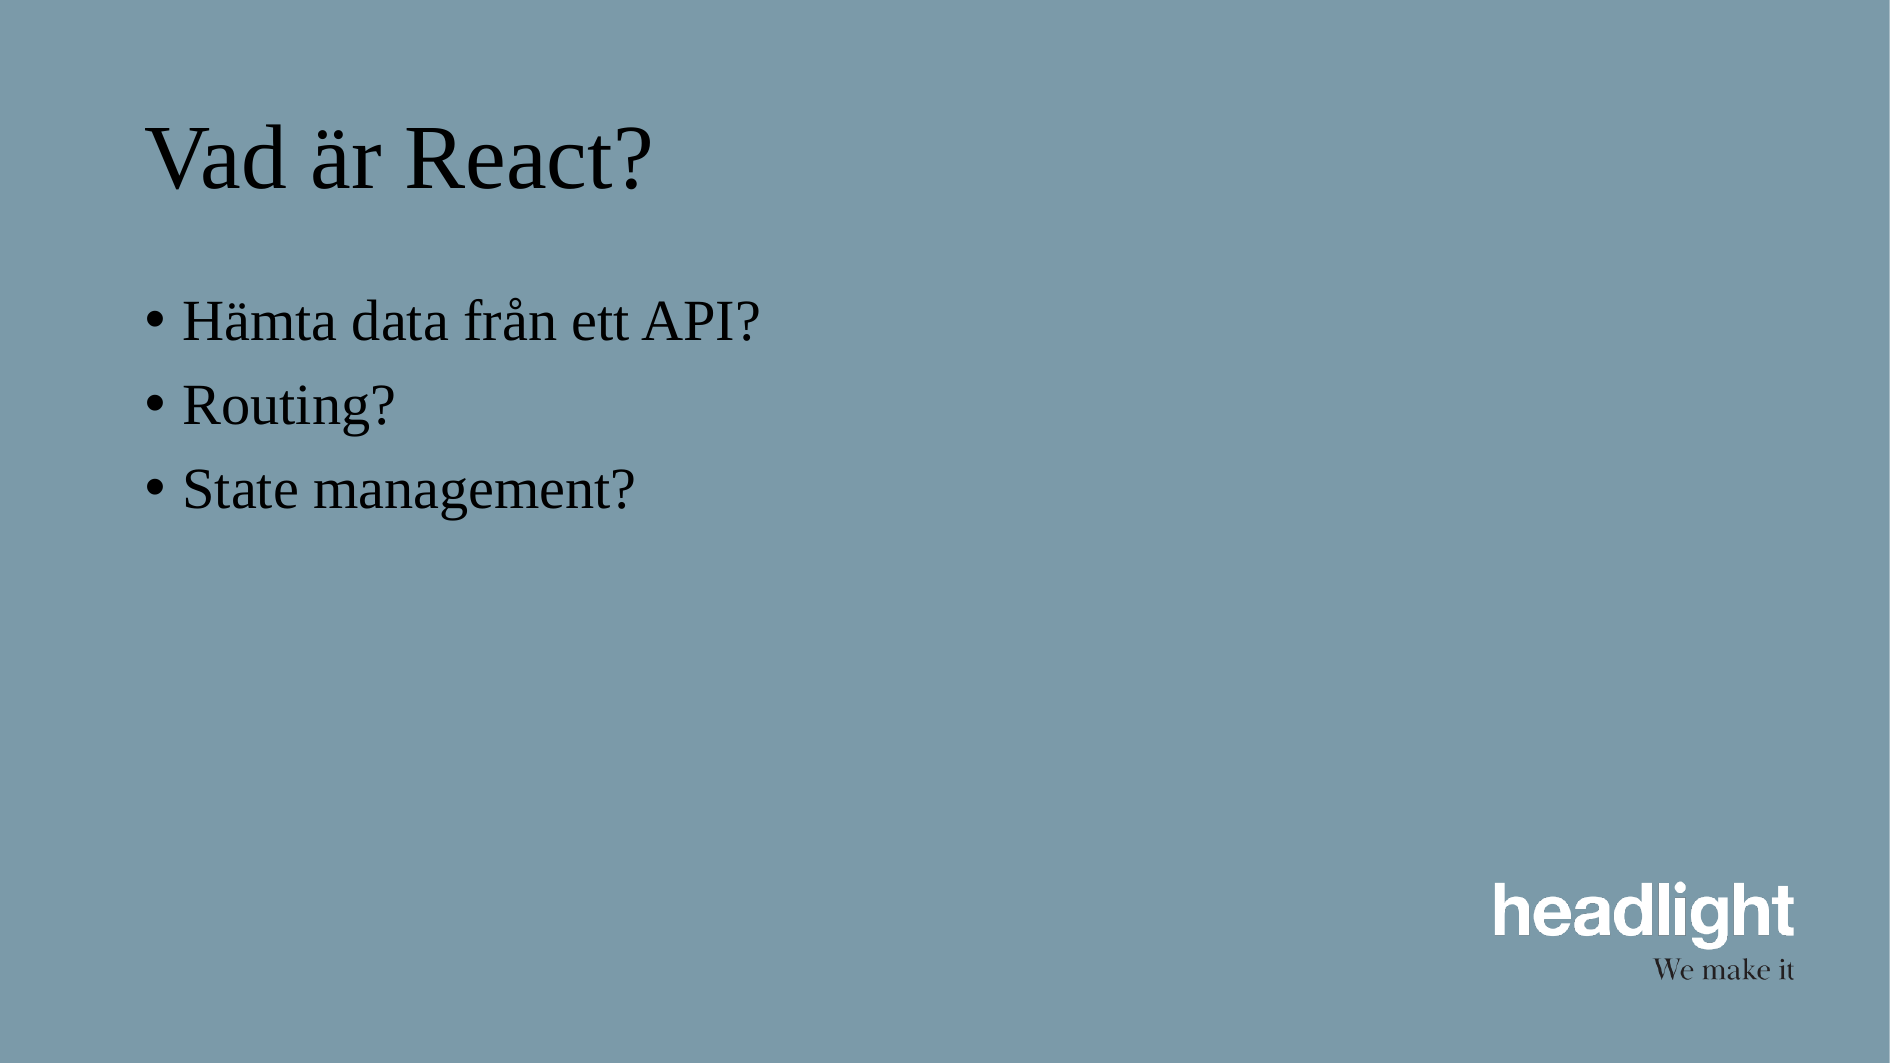

# Vad är React?
Hämta data från ett API?
Routing?
State management?